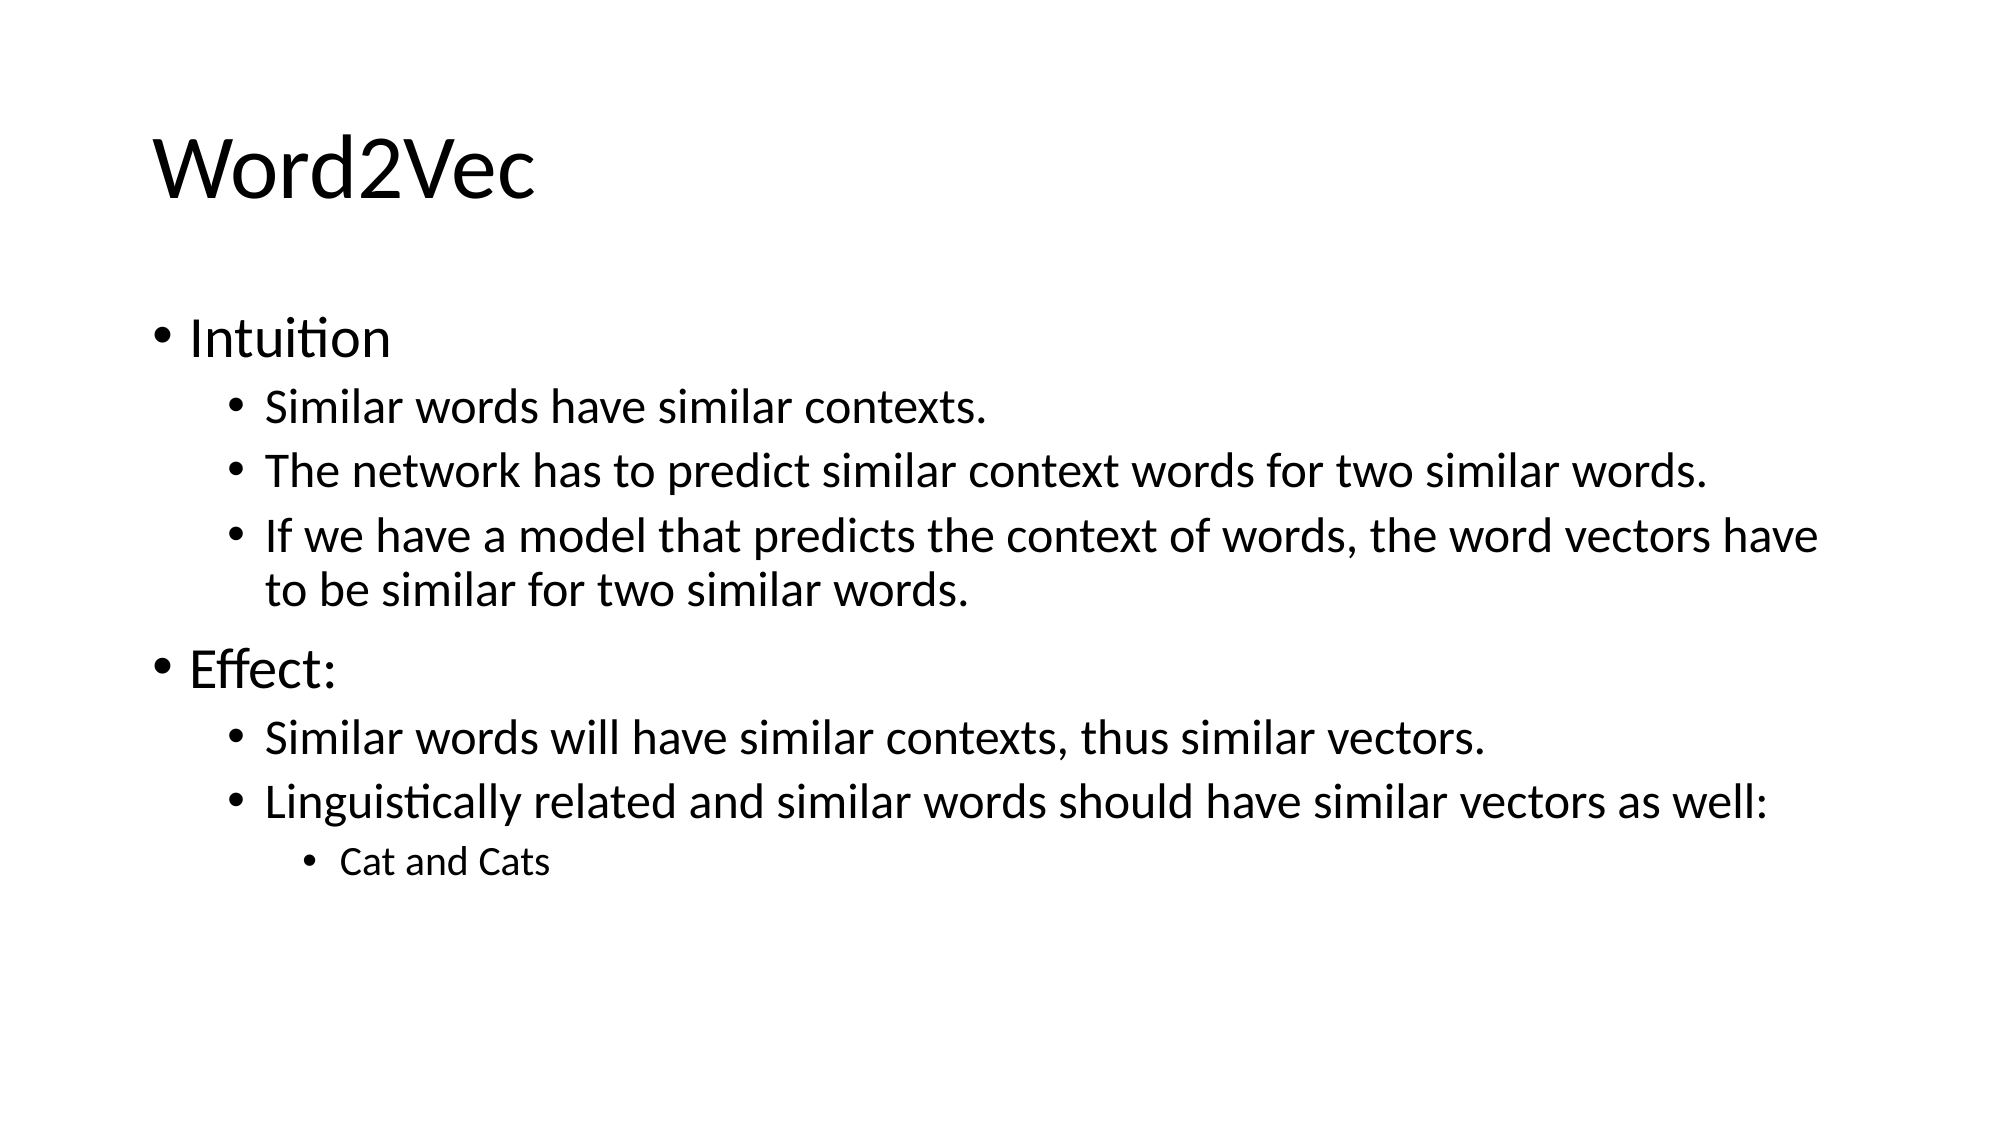

# Word2Vec
Intuition
Similar words have similar contexts.
The network has to predict similar context words for two similar words.
If we have a model that predicts the context of words, the word vectors have to be similar for two similar words.
Effect:
Similar words will have similar contexts, thus similar vectors.
Linguistically related and similar words should have similar vectors as well:
Cat and Cats